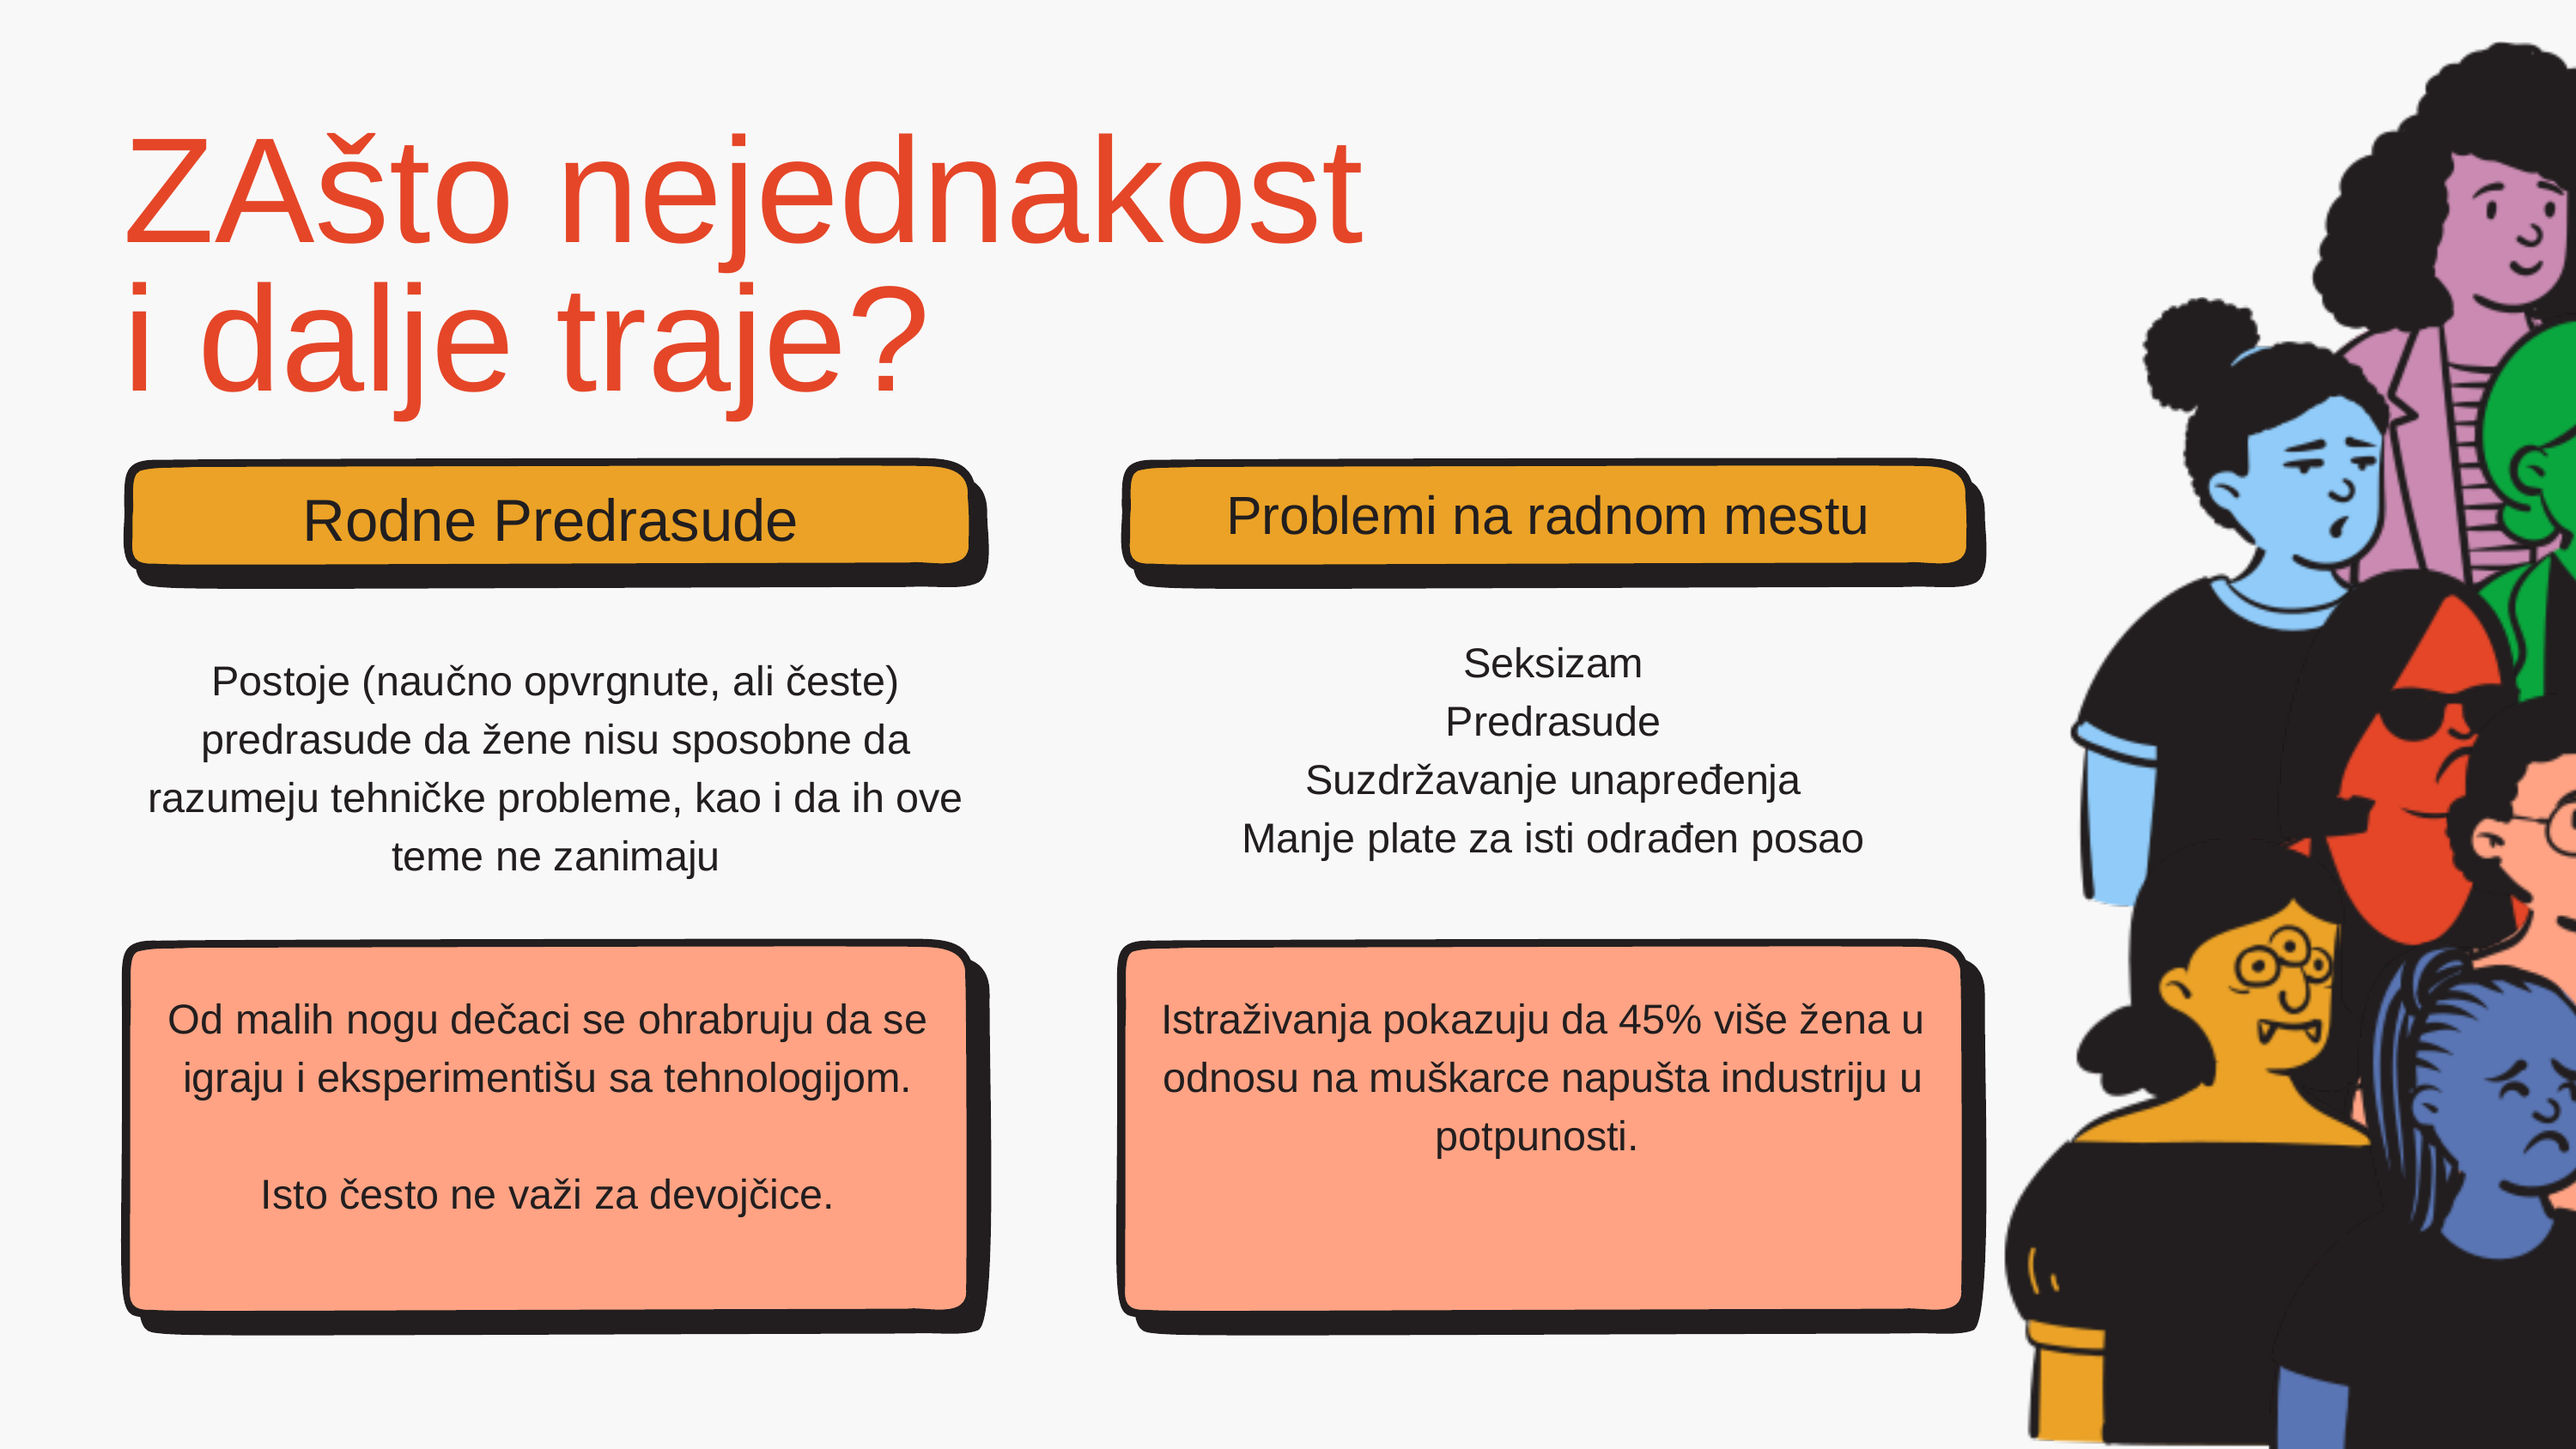

ZAšto nejednakost
i dalje traje?

Rodne Predrasude

Problemi na radnom mestu

Seksizam
Predrasude
Suzdržavanje unapređenja
Manje plate za isti odrađen posao
Postoje (naučno opvrgnute, ali česte) predrasude da žene nisu sposobne da razumeju tehničke probleme, kao i da ih ove teme ne zanimaju

Od malih nogu dečaci se ohrabruju da se igraju i eksperimentišu sa tehnologijom.

Isto često ne važi za devojčice.

Istraživanja pokazuju da 45% više žena u odnosu na muškarce napušta industriju u potpunosti.